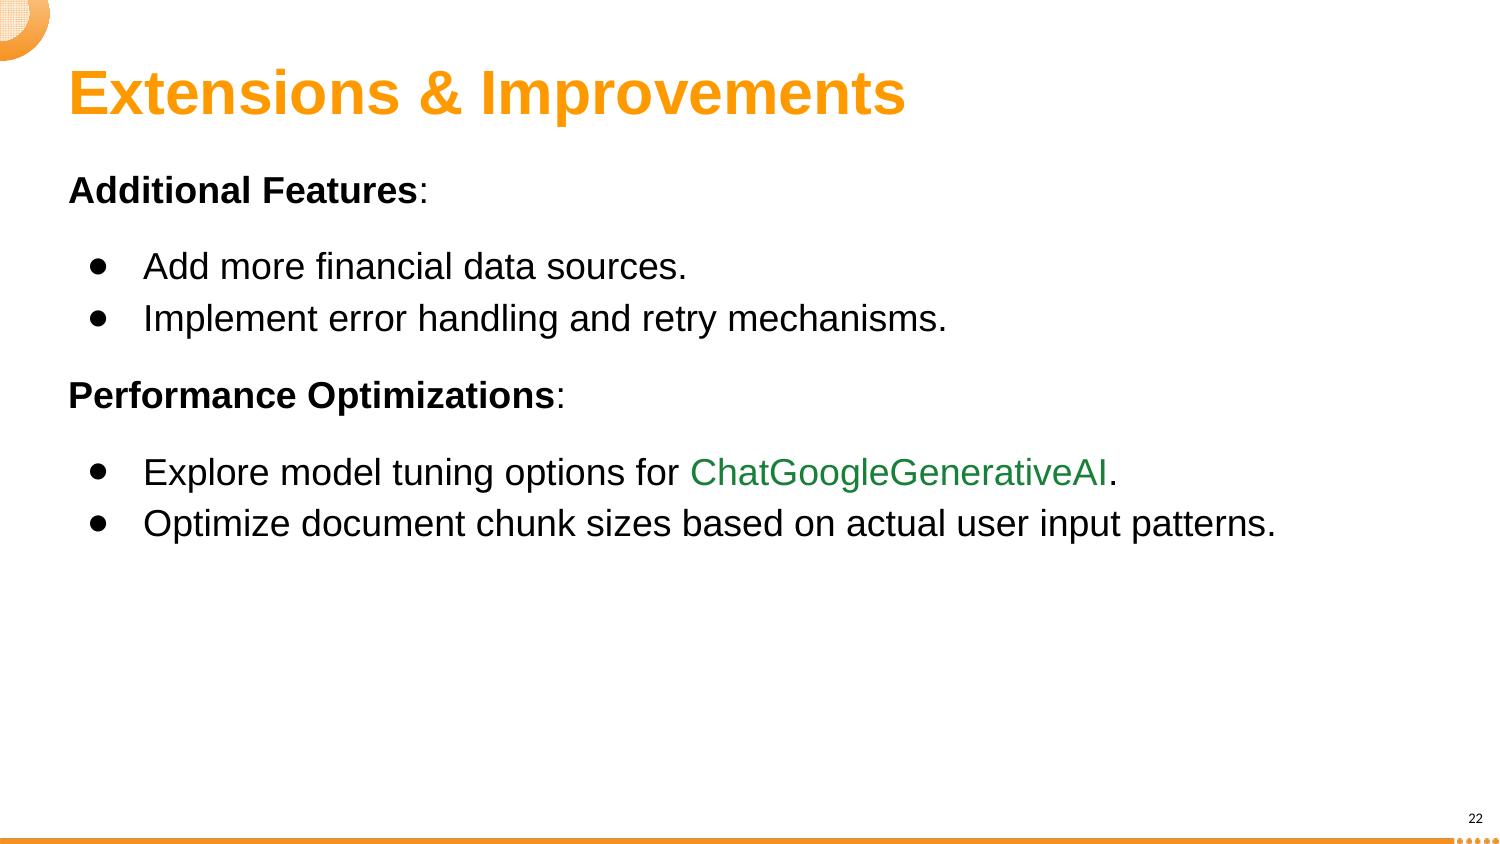

# Extensions & Improvements
Additional Features:
Add more financial data sources.
Implement error handling and retry mechanisms.
Performance Optimizations:
Explore model tuning options for ChatGoogleGenerativeAI.
Optimize document chunk sizes based on actual user input patterns.